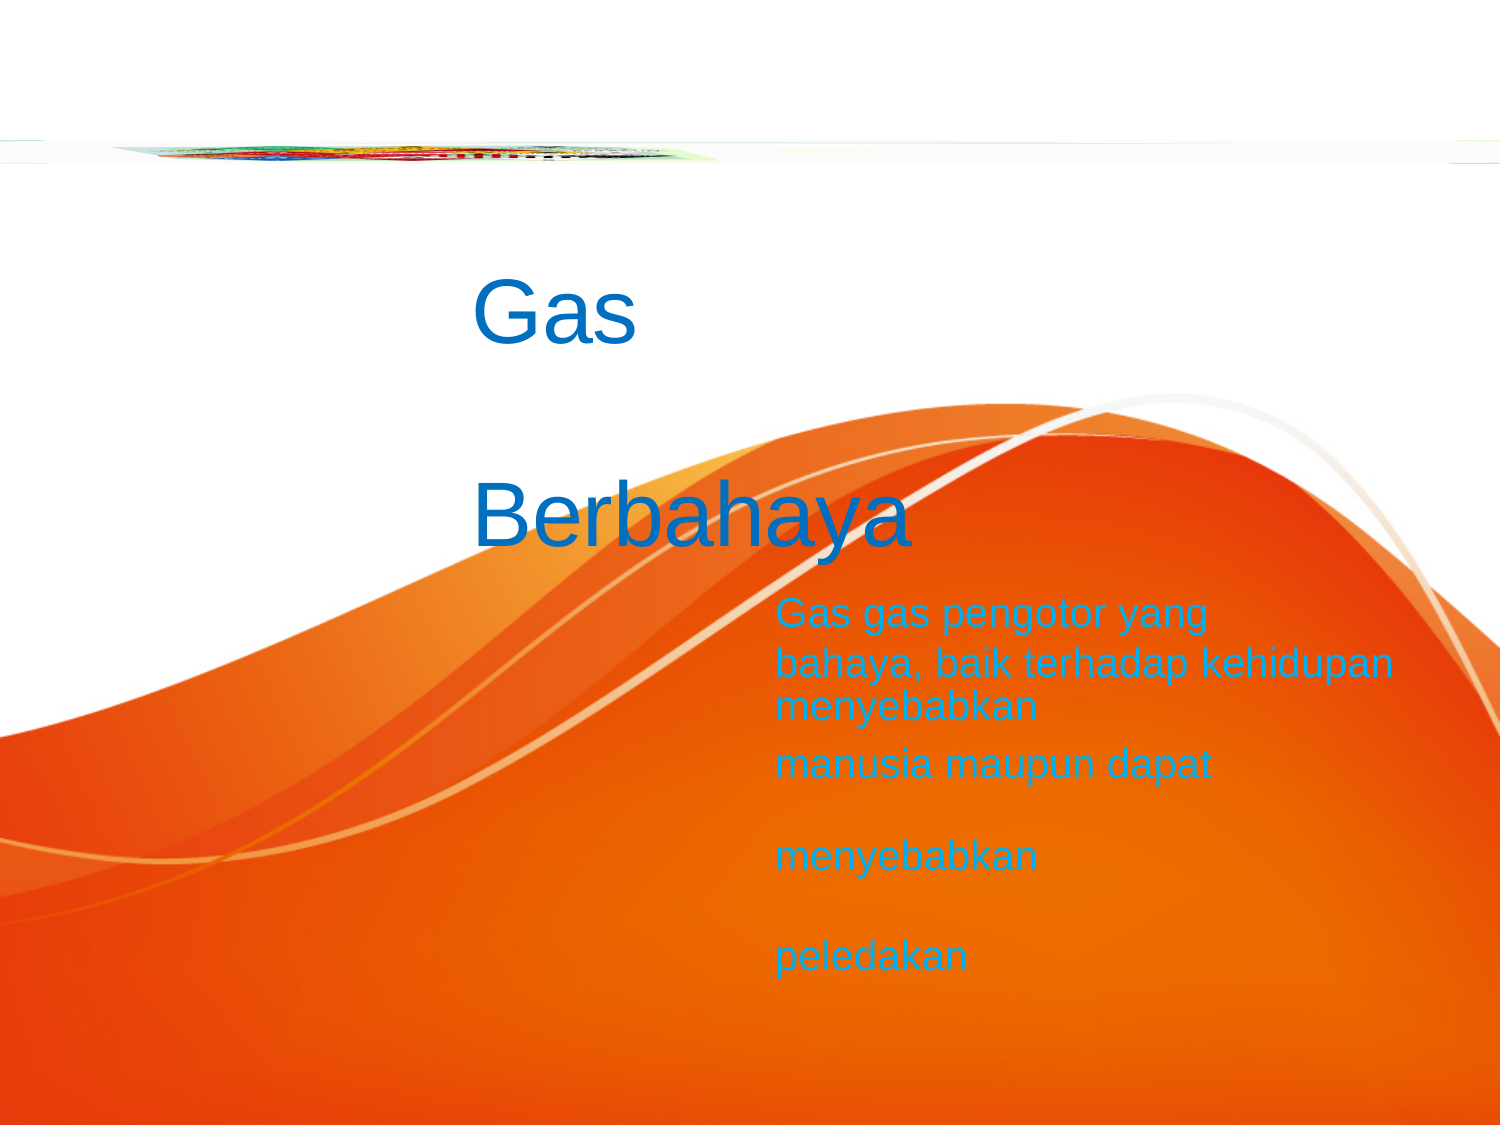

Gas Berbahaya
Gas gas pengotor yang menyebabkan
bahaya, baik terhadap kehidupan
manusia maupun dapat menyebabkan
peledakan